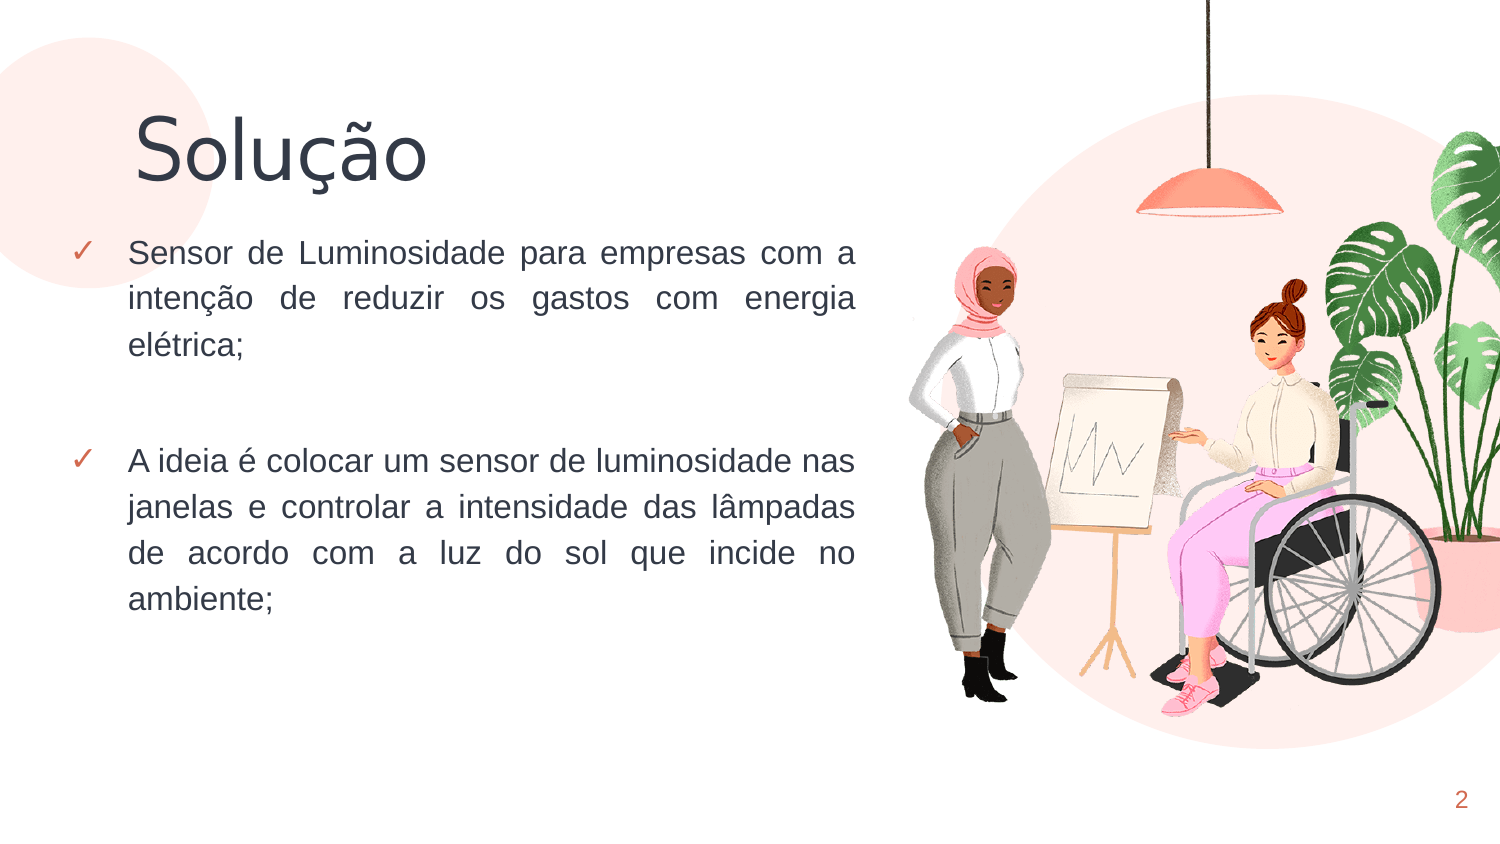

# Solução
Sensor de Luminosidade para empresas com a intenção de reduzir os gastos com energia elétrica;

A ideia é colocar um sensor de luminosidade nas janelas e controlar a intensidade das lâmpadas de acordo com a luz do sol que incide no ambiente;

2